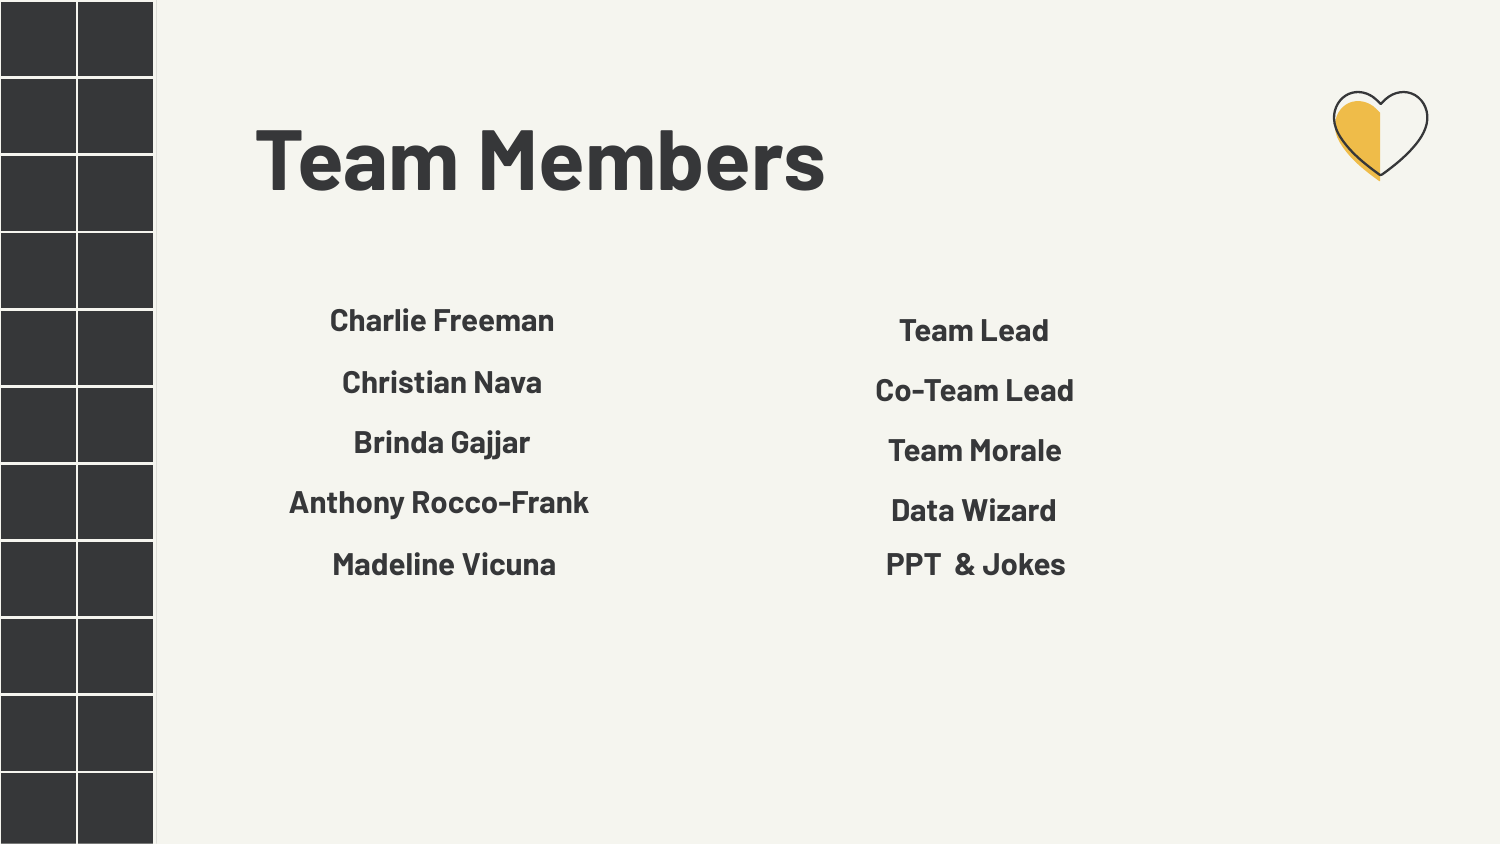

Team Members

 Charlie Freeman
Team Lead
 Christian Nava
Co-Team Lead
 Brinda Gajjar
Team Morale
Anthony Rocco-Frank
Data Wizard
          Madeline Vicuna
      PPT  & Jokes